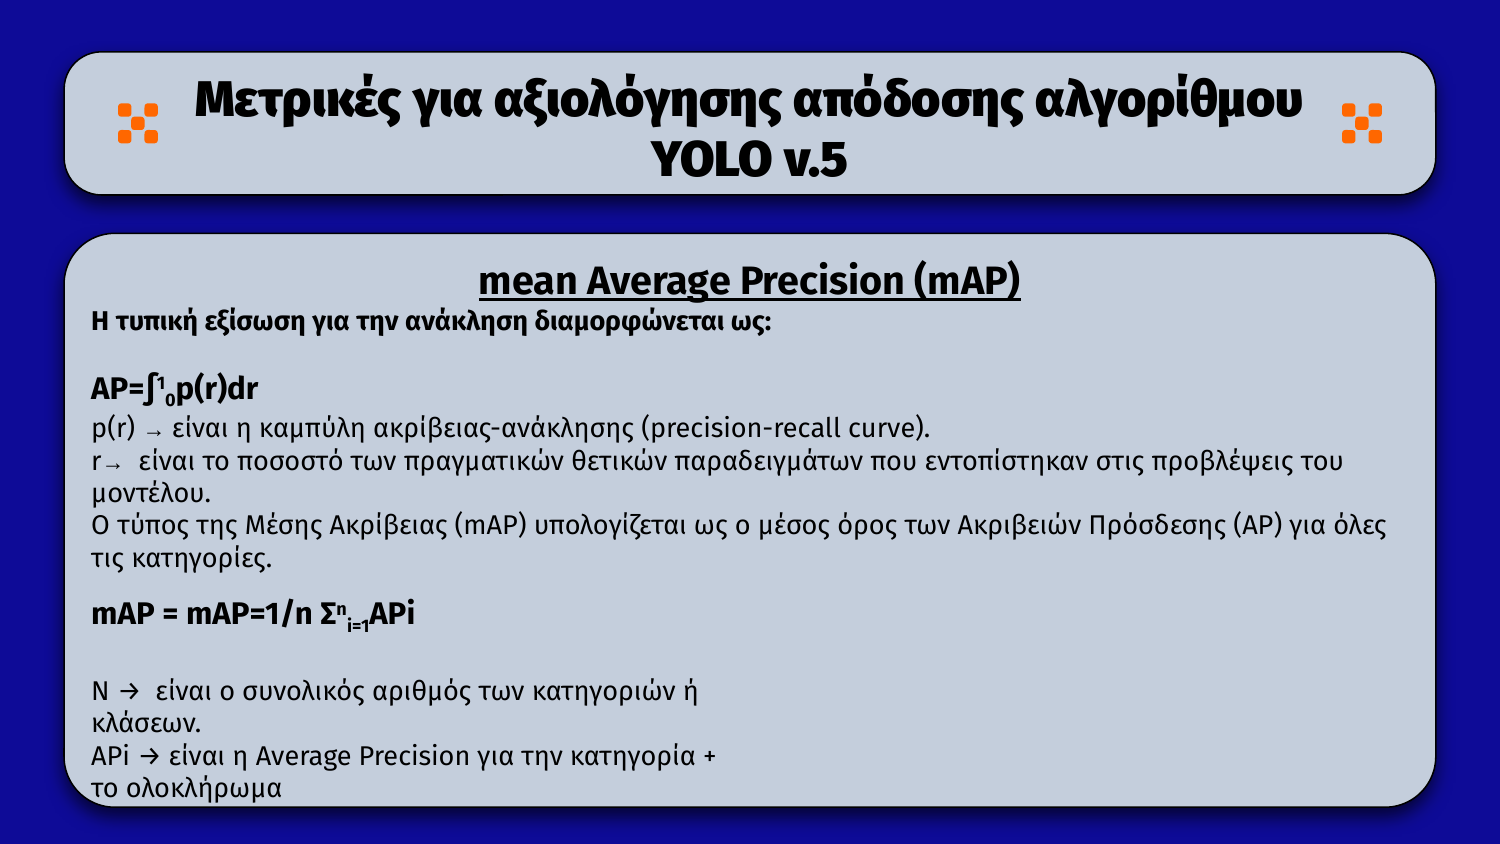

# Μετρικές για αξιολόγησης απόδοσης αλγορίθμου YOLO v.5

mean Average Precision (mAP)
Η τυπική εξίσωση για την ανάκληση διαμορφώνεται ως:

AP=∫10p(r)dr
p(r) → είναι η καμπύλη ακρίβειας-ανάκλησης (precision-recall curve).
r→  είναι το ποσοστό των πραγματικών θετικών παραδειγμάτων που εντοπίστηκαν στις προβλέψεις του μοντέλου.
Ο τύπος της Μέσης Ακρίβειας (mAP) υπολογίζεται ως ο μέσος όρος των Ακριβειών Πρόσδεσης (AP) για όλες τις κατηγορίες.

mAP = mAP=1/n​ Σni=1​APi​
N →  είναι ο συνολικός αριθμός των κατηγοριών ή κλάσεων.
APi → είναι η Average Precision για την κατηγορία + το ολοκλήρωμα